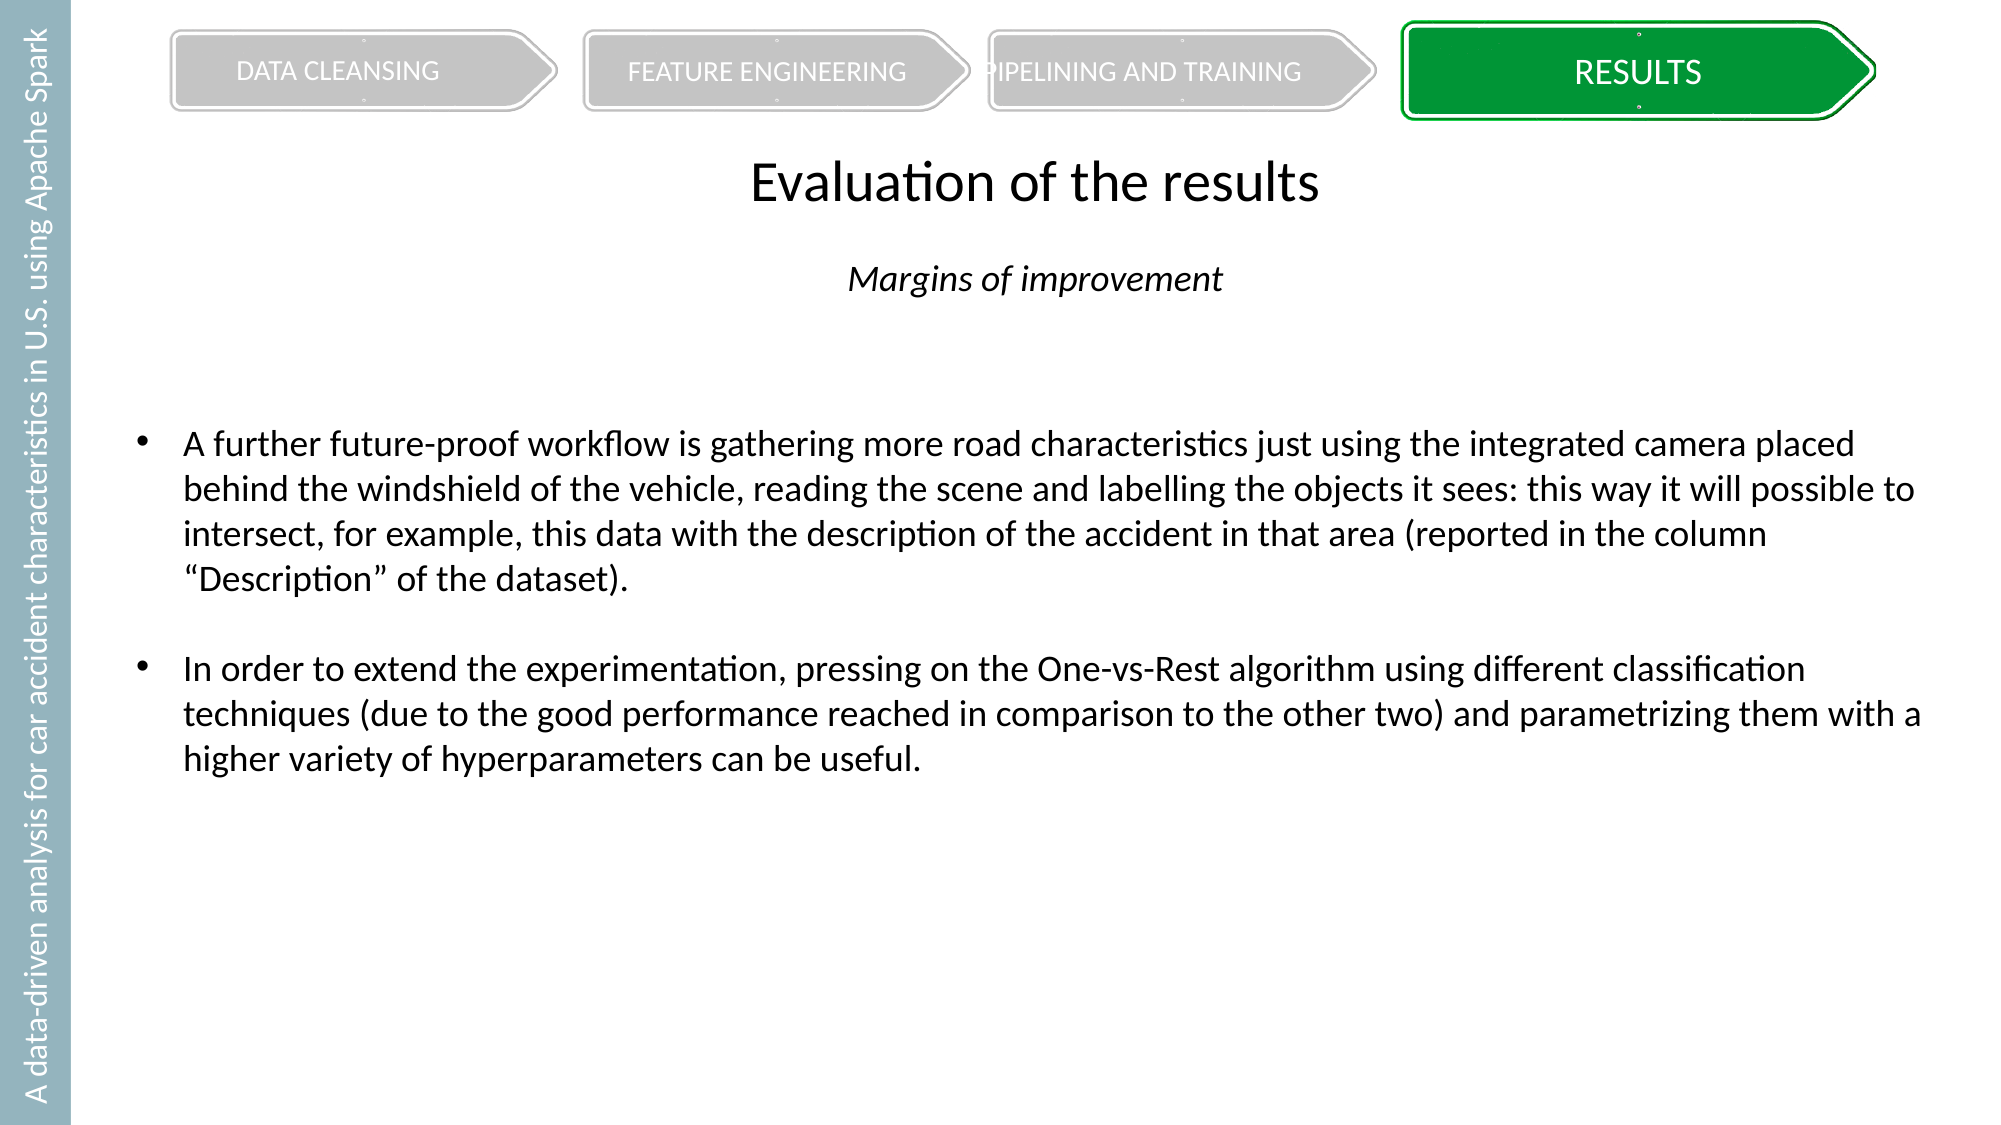

Evaluation of the results
Margins of improvement
A further future-proof workflow is gathering more road characteristics just using the integrated camera placed behind the windshield of the vehicle, reading the scene and labelling the objects it sees: this way it will possible to intersect, for example, this data with the description of the accident in that area (reported in the column “Description” of the dataset).

In order to extend the experimentation, pressing on the One-vs-Rest algorithm using different classification techniques (due to the good performance reached in comparison to the other two) and parametrizing them with a higher variety of hyperparameters can be useful.
A data-driven analysis for car accident characteristics in U.S. using Apache Spark